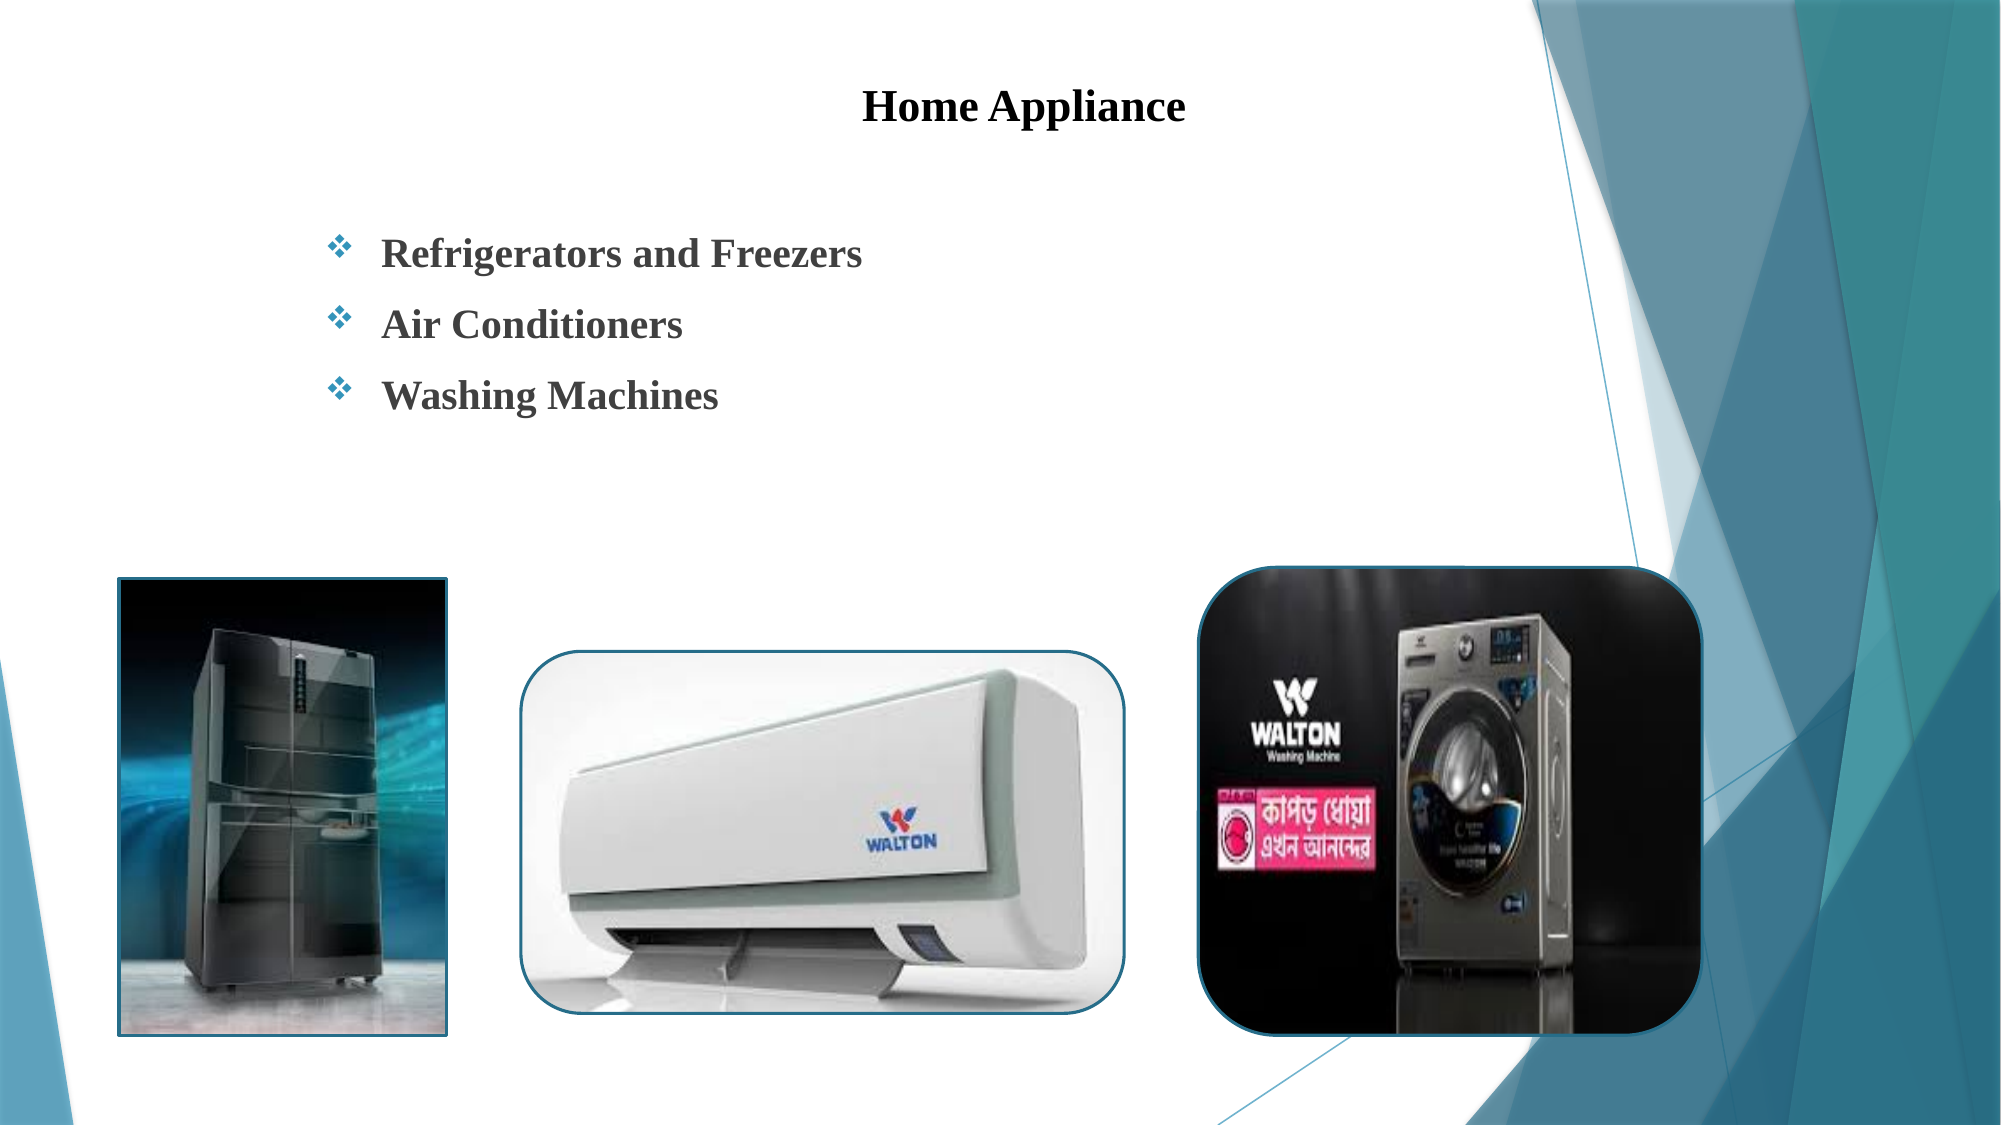

# Home Appliance
Refrigerators and Freezers
Air Conditioners
Washing Machines